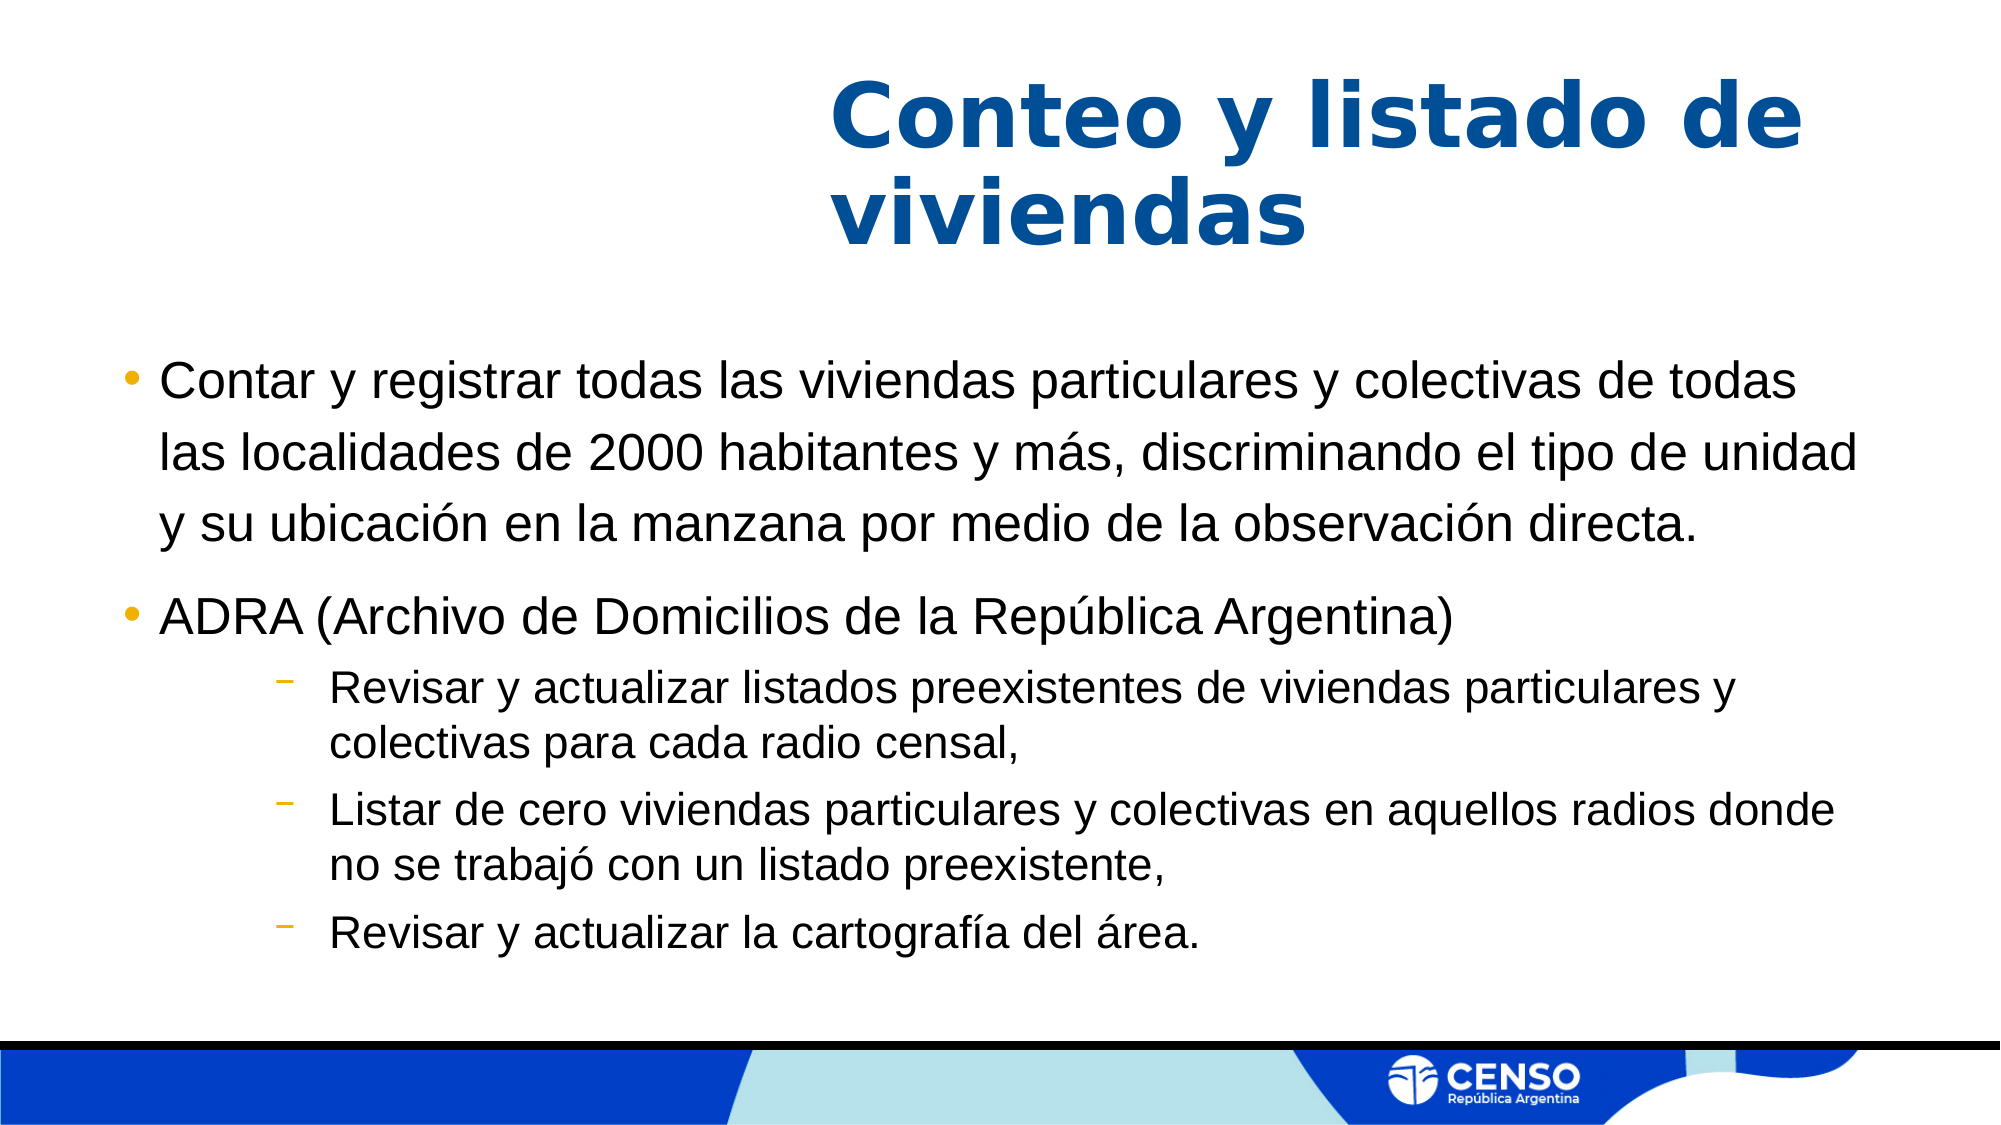

# Conteo y listado de viviendas
Contar y registrar todas las viviendas particulares y colectivas de todas las localidades de 2000 habitantes y más, discriminando el tipo de unidad y su ubicación en la manzana por medio de la observación directa.
ADRA (Archivo de Domicilios de la República Argentina)
Revisar y actualizar listados preexistentes de viviendas particulares y colectivas para cada radio censal,
Listar de cero viviendas particulares y colectivas en aquellos radios donde no se trabajó con un listado preexistente,
Revisar y actualizar la cartografía del área.